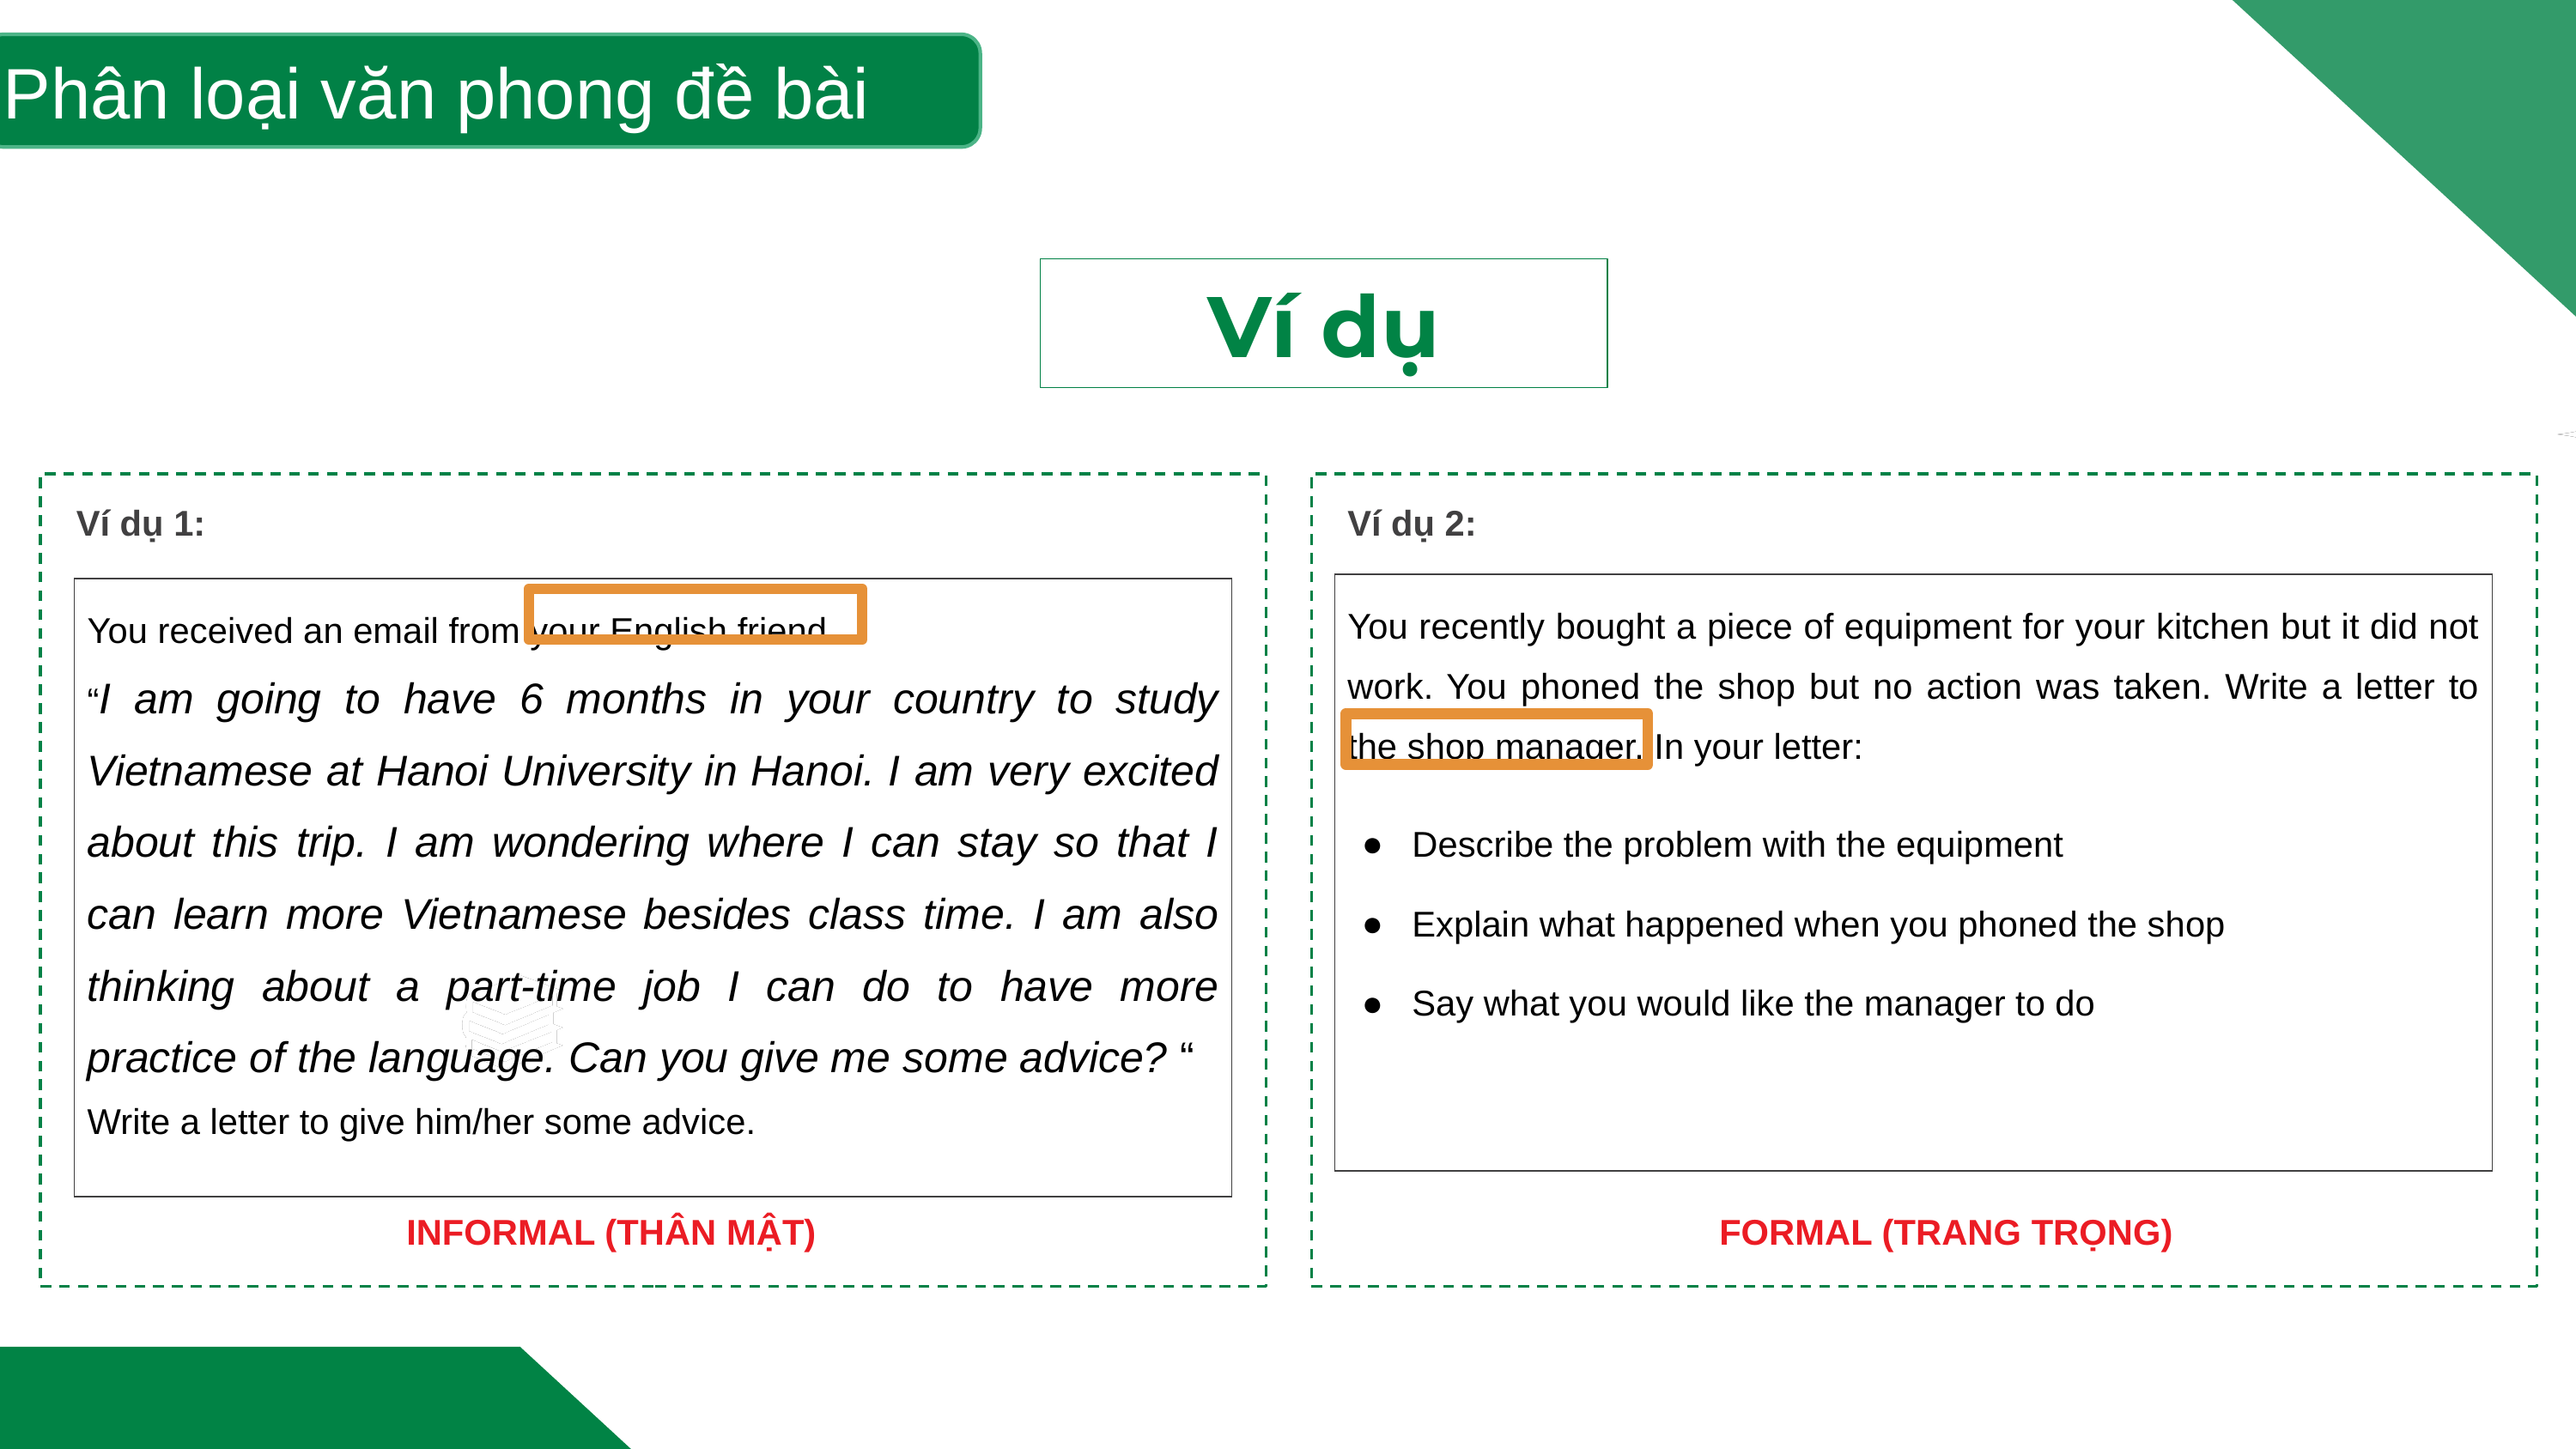

Phân loại văn phong đề bài
Ví dụ

Ví dụ 1:
Ví dụ 2:
| You recently bought a piece of equipment for your kitchen but it did not work. You phoned the shop but no action was taken. Write a letter to the shop manager. In your letter: Describe the problem with the equipment Explain what happened when you phoned the shop Say what you would like the manager to do |
| --- |
| You received an email from your English friend. “I am going to have 6 months in your country to study Vietnamese at Hanoi University in Hanoi. I am very excited about this trip. I am wondering where I can stay so that I can learn more Vietnamese besides class time. I am also thinking about a part-time job I can do to have more practice of the language. Can you give me some advice? “ Write a letter to give him/her some advice. |
| --- |

INFORMAL (THÂN MẬT)
FORMAL (TRANG TRỌNG)

https://edulife.com.vn/